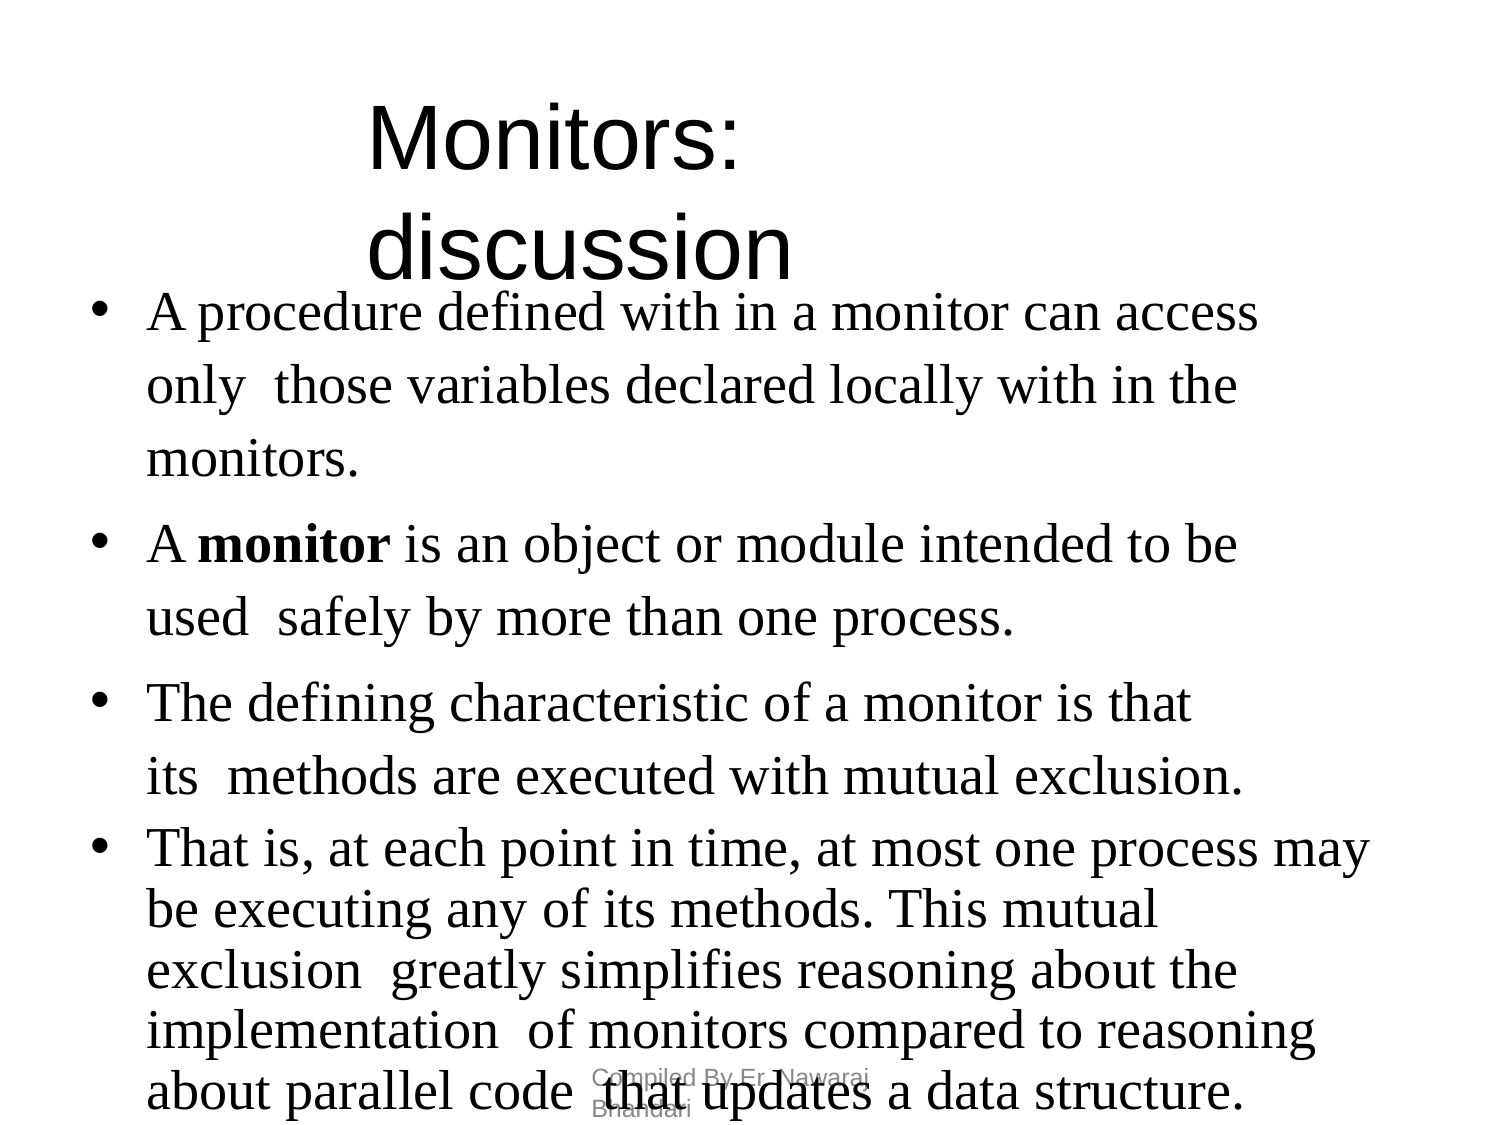

# Monitors: discussion
A procedure defined with in a monitor can access only  those variables declared locally with in the monitors.
A monitor is an object or module intended to be used  safely by more than one process.
The defining characteristic of a monitor is that its  methods are executed with mutual exclusion.
That is, at each point in time, at most one process may  be executing any of its methods. This mutual exclusion  greatly simplifies reasoning about the implementation  of monitors compared to reasoning about parallel code  that updates a data structure.
Compiled By Er. Nawaraj Bhandari